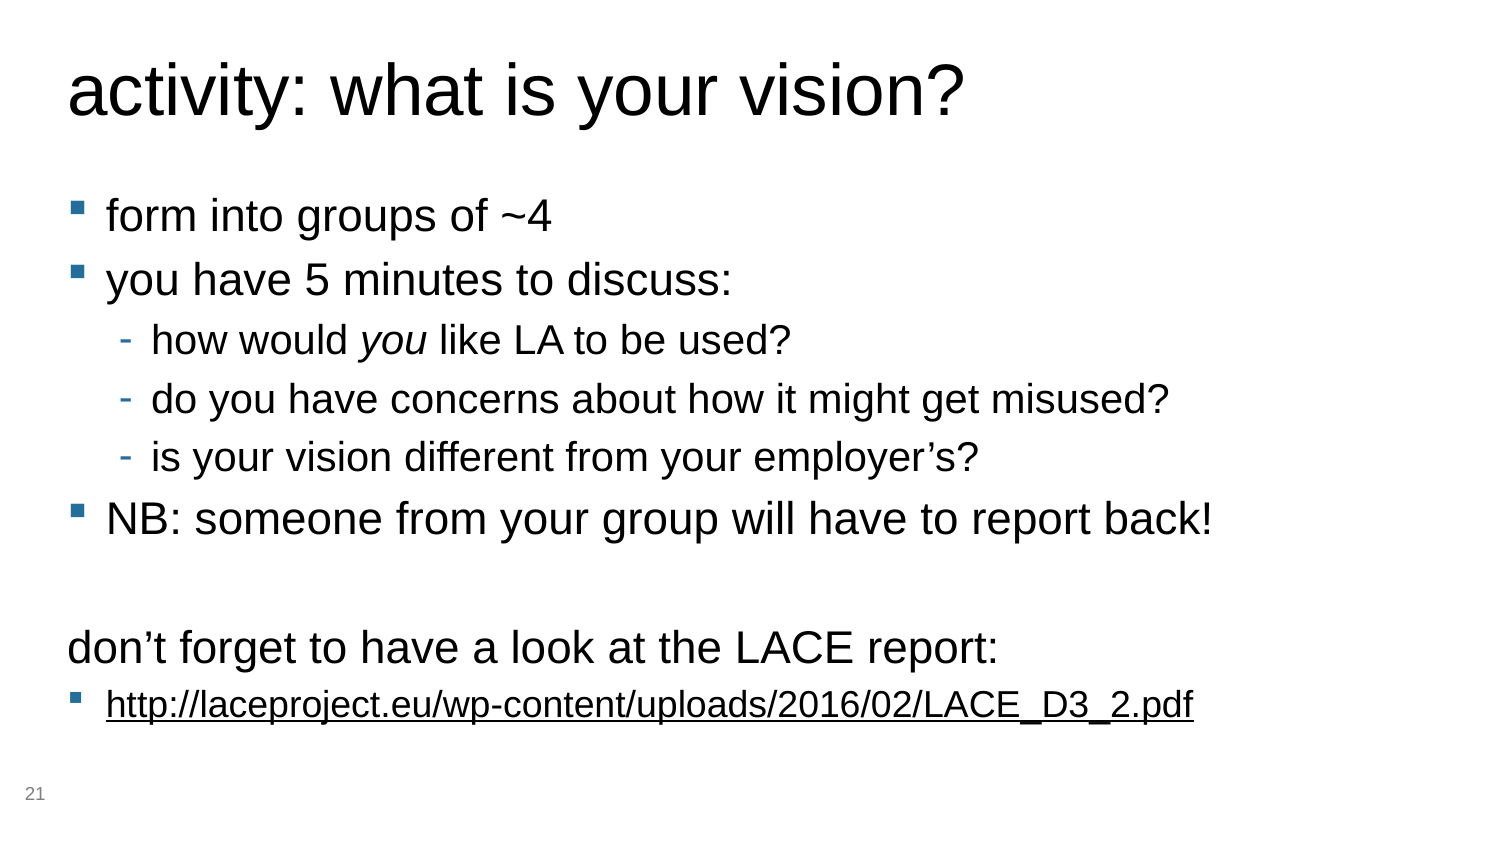

# activity: what is your vision?
form into groups of ~4
you have 5 minutes to discuss:
how would you like LA to be used?
do you have concerns about how it might get misused?
is your vision different from your employer’s?
NB: someone from your group will have to report back!

don’t forget to have a look at the LACE report:
http://laceproject.eu/wp-content/uploads/2016/02/LACE_D3_2.pdf
21